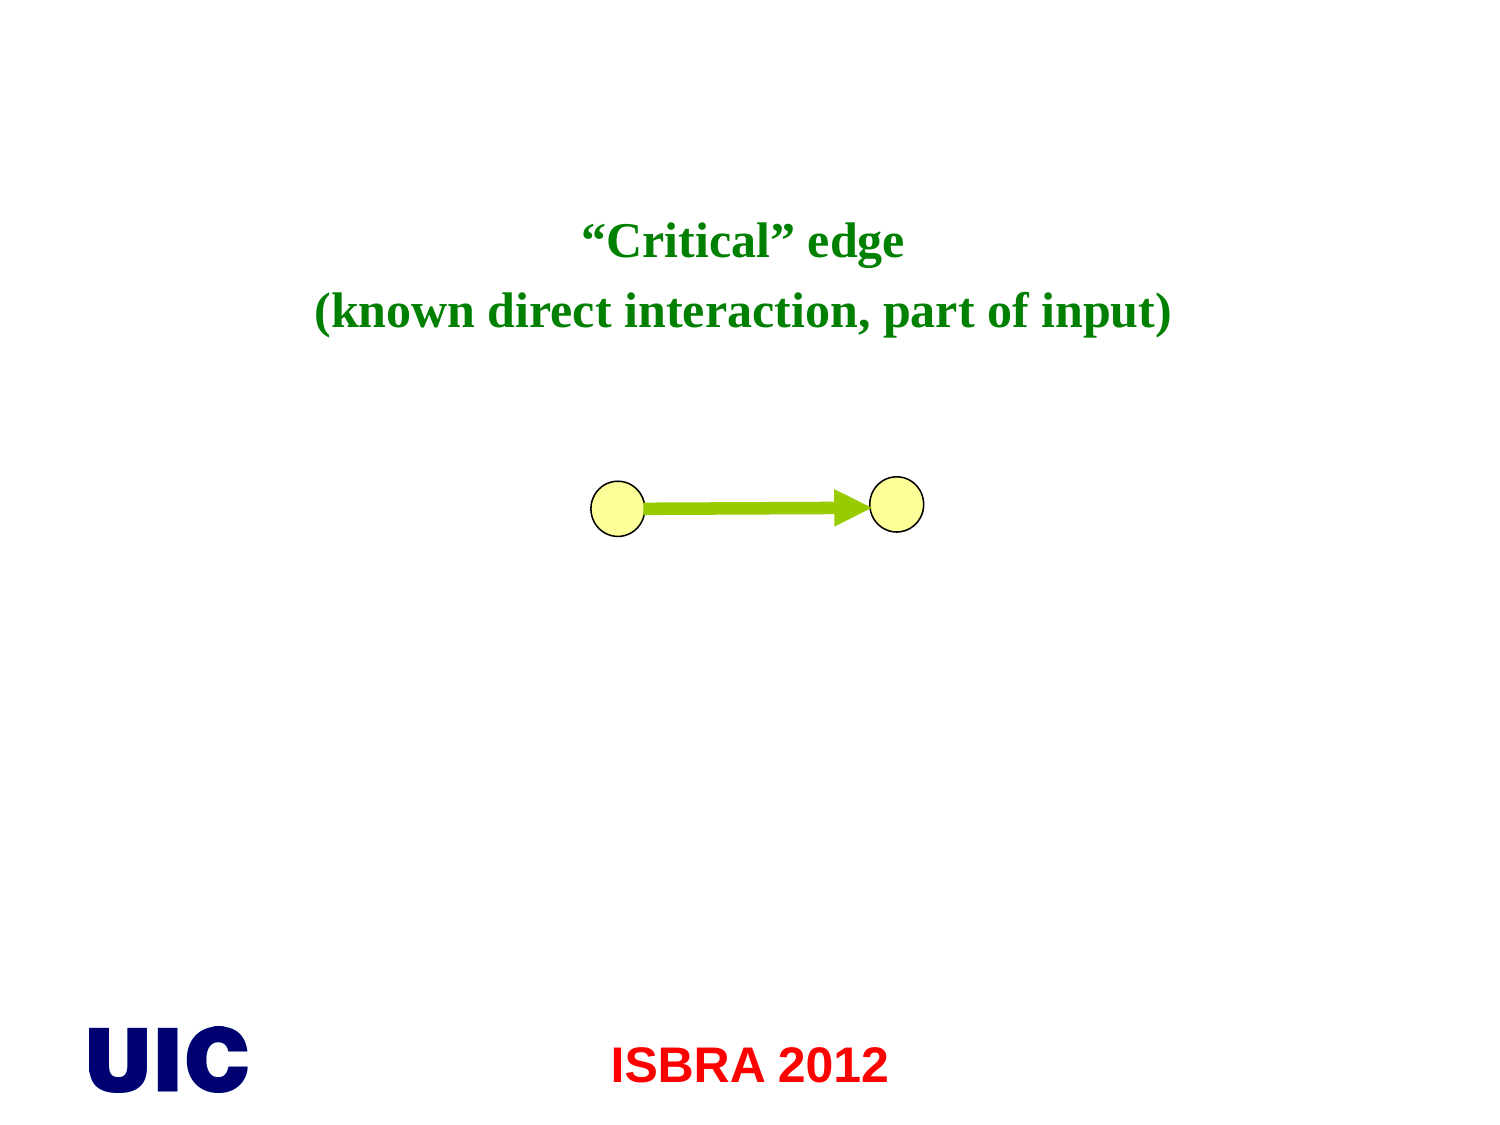

“Critical” edge
(known direct interaction, part of input)

ISBRA 2012